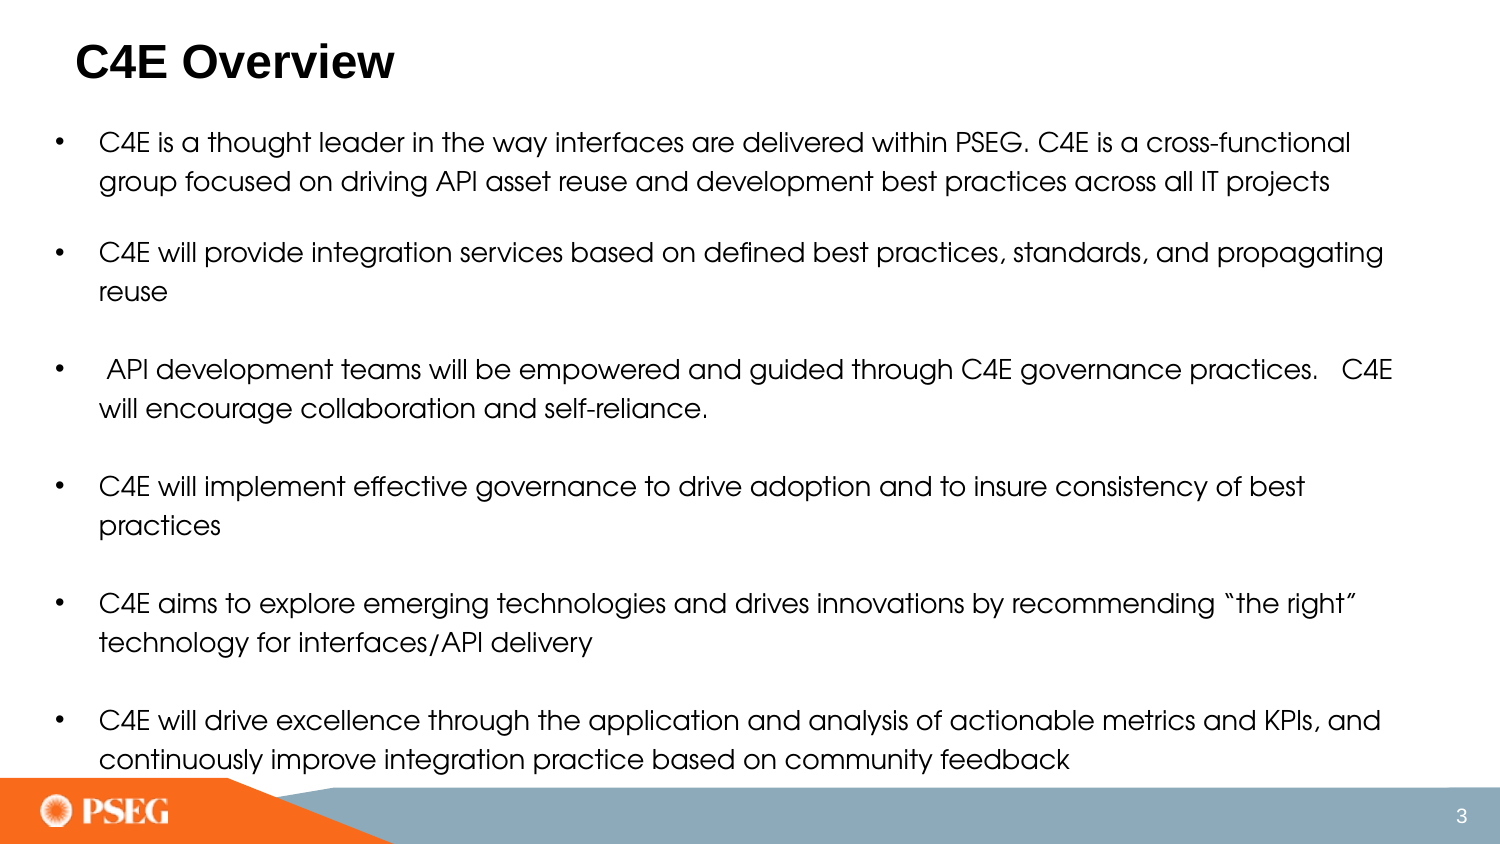

# C4E Overview
C4E is a thought leader in the way interfaces are delivered within PSEG. C4E is a cross-functional group focused on driving API asset reuse and development best practices across all IT projects
C4E will provide integration services based on defined best practices, standards, and propagating reuse

 API development teams will be empowered and guided through C4E governance practices.   C4E will encourage collaboration and self-reliance.

C4E will implement effective governance to drive adoption and to insure consistency of best practices

C4E aims to explore emerging technologies and drives innovations by recommending “the right” technology for interfaces/API delivery

C4E will drive excellence through the application and analysis of actionable metrics and KPIs, and continuously improve integration practice based on community feedback